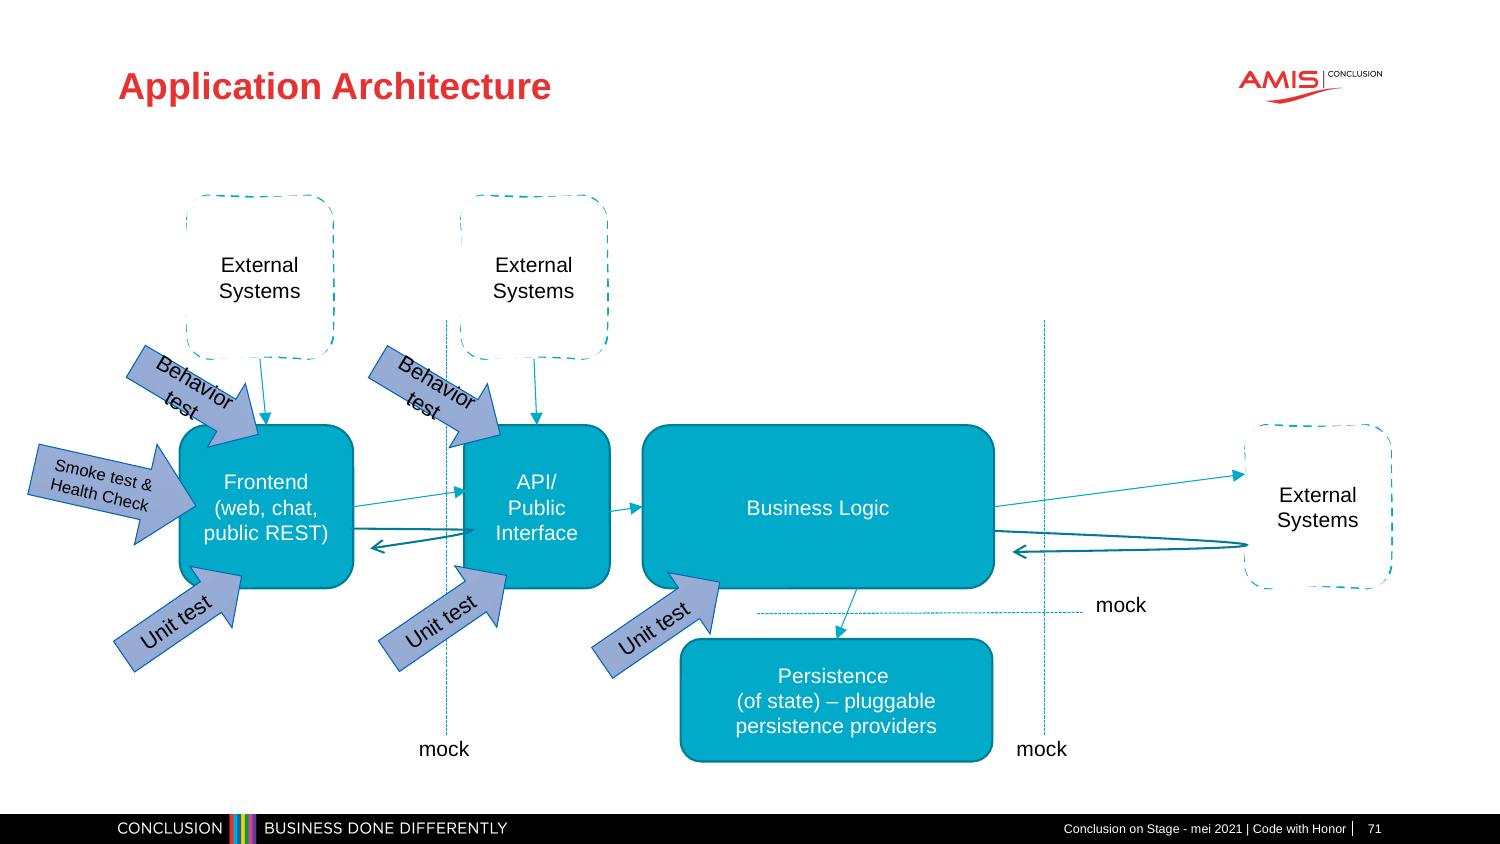

# Application Architecture
External Systems
External Systems
Behavior test
Behavior test
Frontend (web, chat, public REST)
API/
Public Interface
External Systems
Business Logic
Smoke test & Health Check

Unit test
Unit test
mock
Unit test
Persistence
(of state) – pluggable persistence providers
mock
mock
Conclusion on Stage - mei 2021 | Code with Honor
71